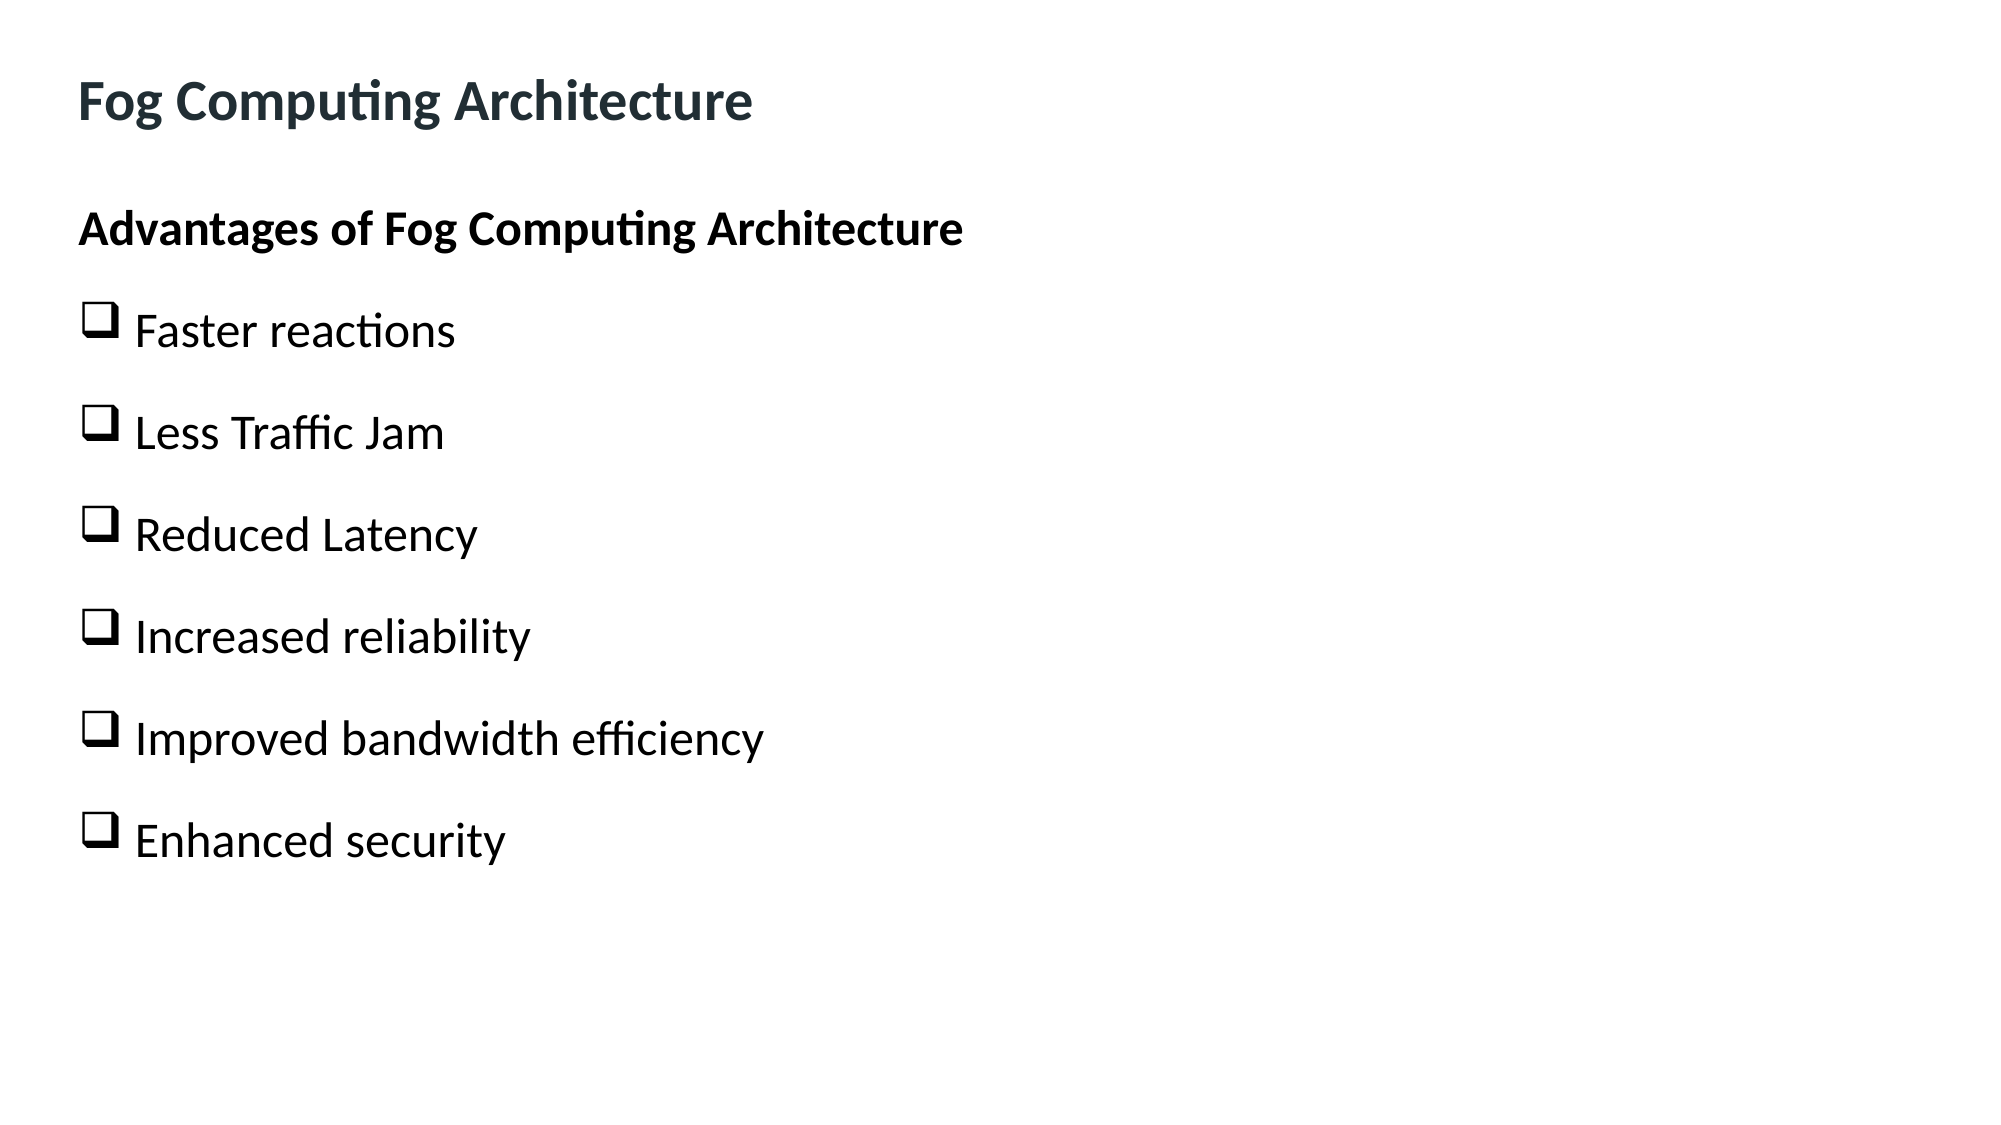

Fog Computing Architecture
Advantages of Fog Computing Architecture
Faster reactions
Less Traffic Jam
Reduced Latency
Increased reliability
Improved bandwidth efficiency
Enhanced security